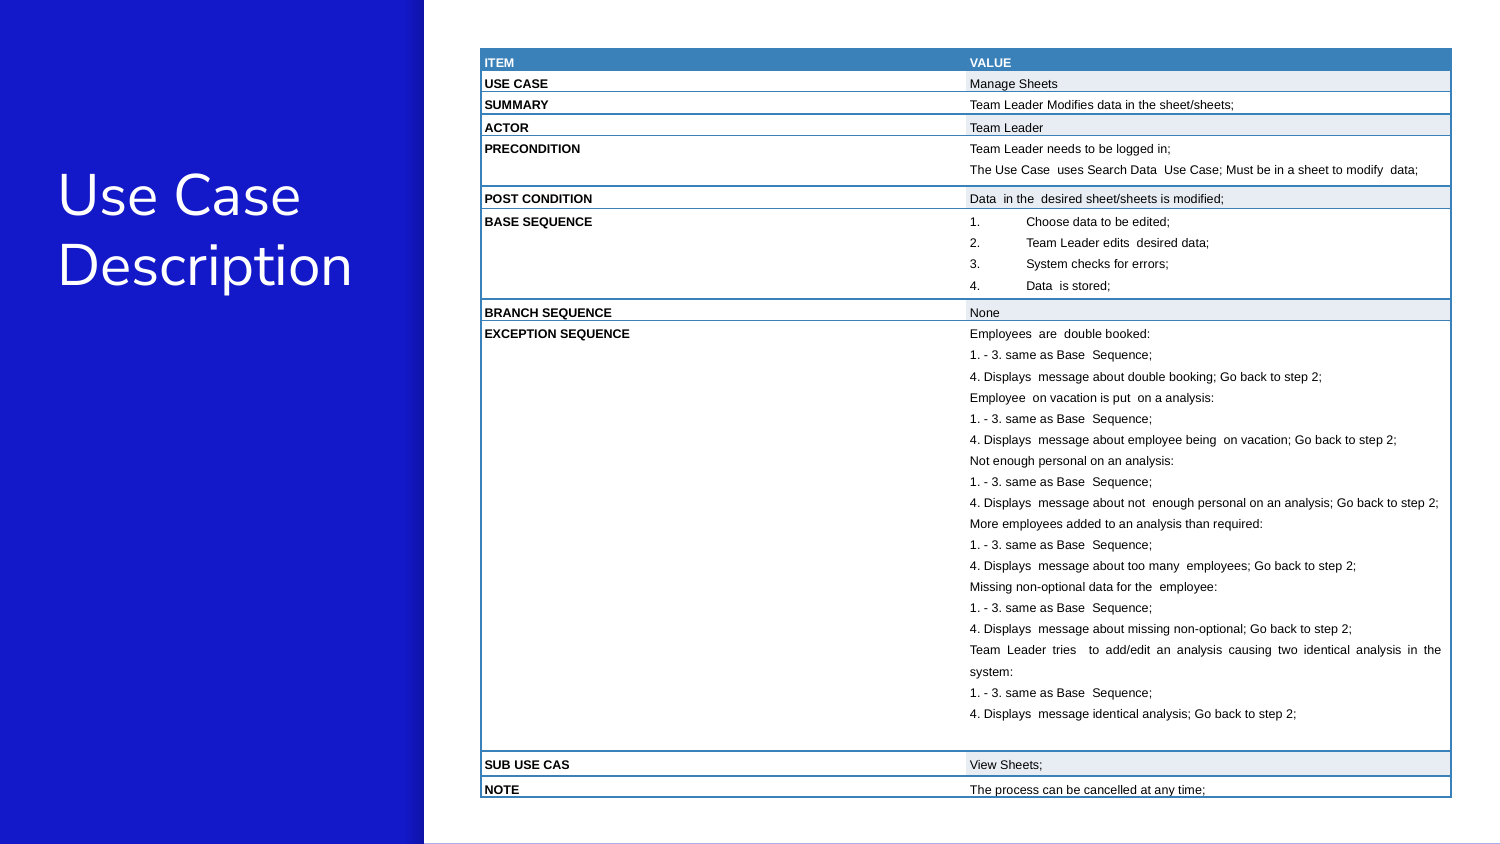

| Item | Value |
| --- | --- |
| Use Case | Manage Sheets |
| Summary | Team Leader Modifies data in the sheet/sheets; |
| Actor | Team Leader |
| Precondition | Team Leader needs to be logged in; The Use Case uses Search Data Use Case; Must be in a sheet to modify data; |
| Post condition | Data in the desired sheet/sheets is modified; |
| Base Sequence | Choose data to be edited; Team Leader edits desired data; System checks for errors; Data is stored; |
| Branch Sequence | None |
| Exception Sequence | Employees are double booked: 1. - 3. same as Base Sequence; 4. Displays message about double booking; Go back to step 2; Employee on vacation is put on a analysis: 1. - 3. same as Base Sequence; 4. Displays message about employee being on vacation; Go back to step 2; Not enough personal on an analysis: 1. - 3. same as Base Sequence; 4. Displays message about not enough personal on an analysis; Go back to step 2; More employees added to an analysis than required: 1. - 3. same as Base Sequence; 4. Displays message about too many employees; Go back to step 2; Missing non-optional data for the employee: 1. - 3. same as Base Sequence; 4. Displays message about missing non-optional; Go back to step 2; Team Leader tries to add/edit an analysis causing two identical analysis in the system: 1. - 3. same as Base Sequence; 4. Displays message identical analysis; Go back to step 2; |
| Sub Use Cas | View Sheets; |
| Note | The process can be cancelled at any time; |
# Use Case Description